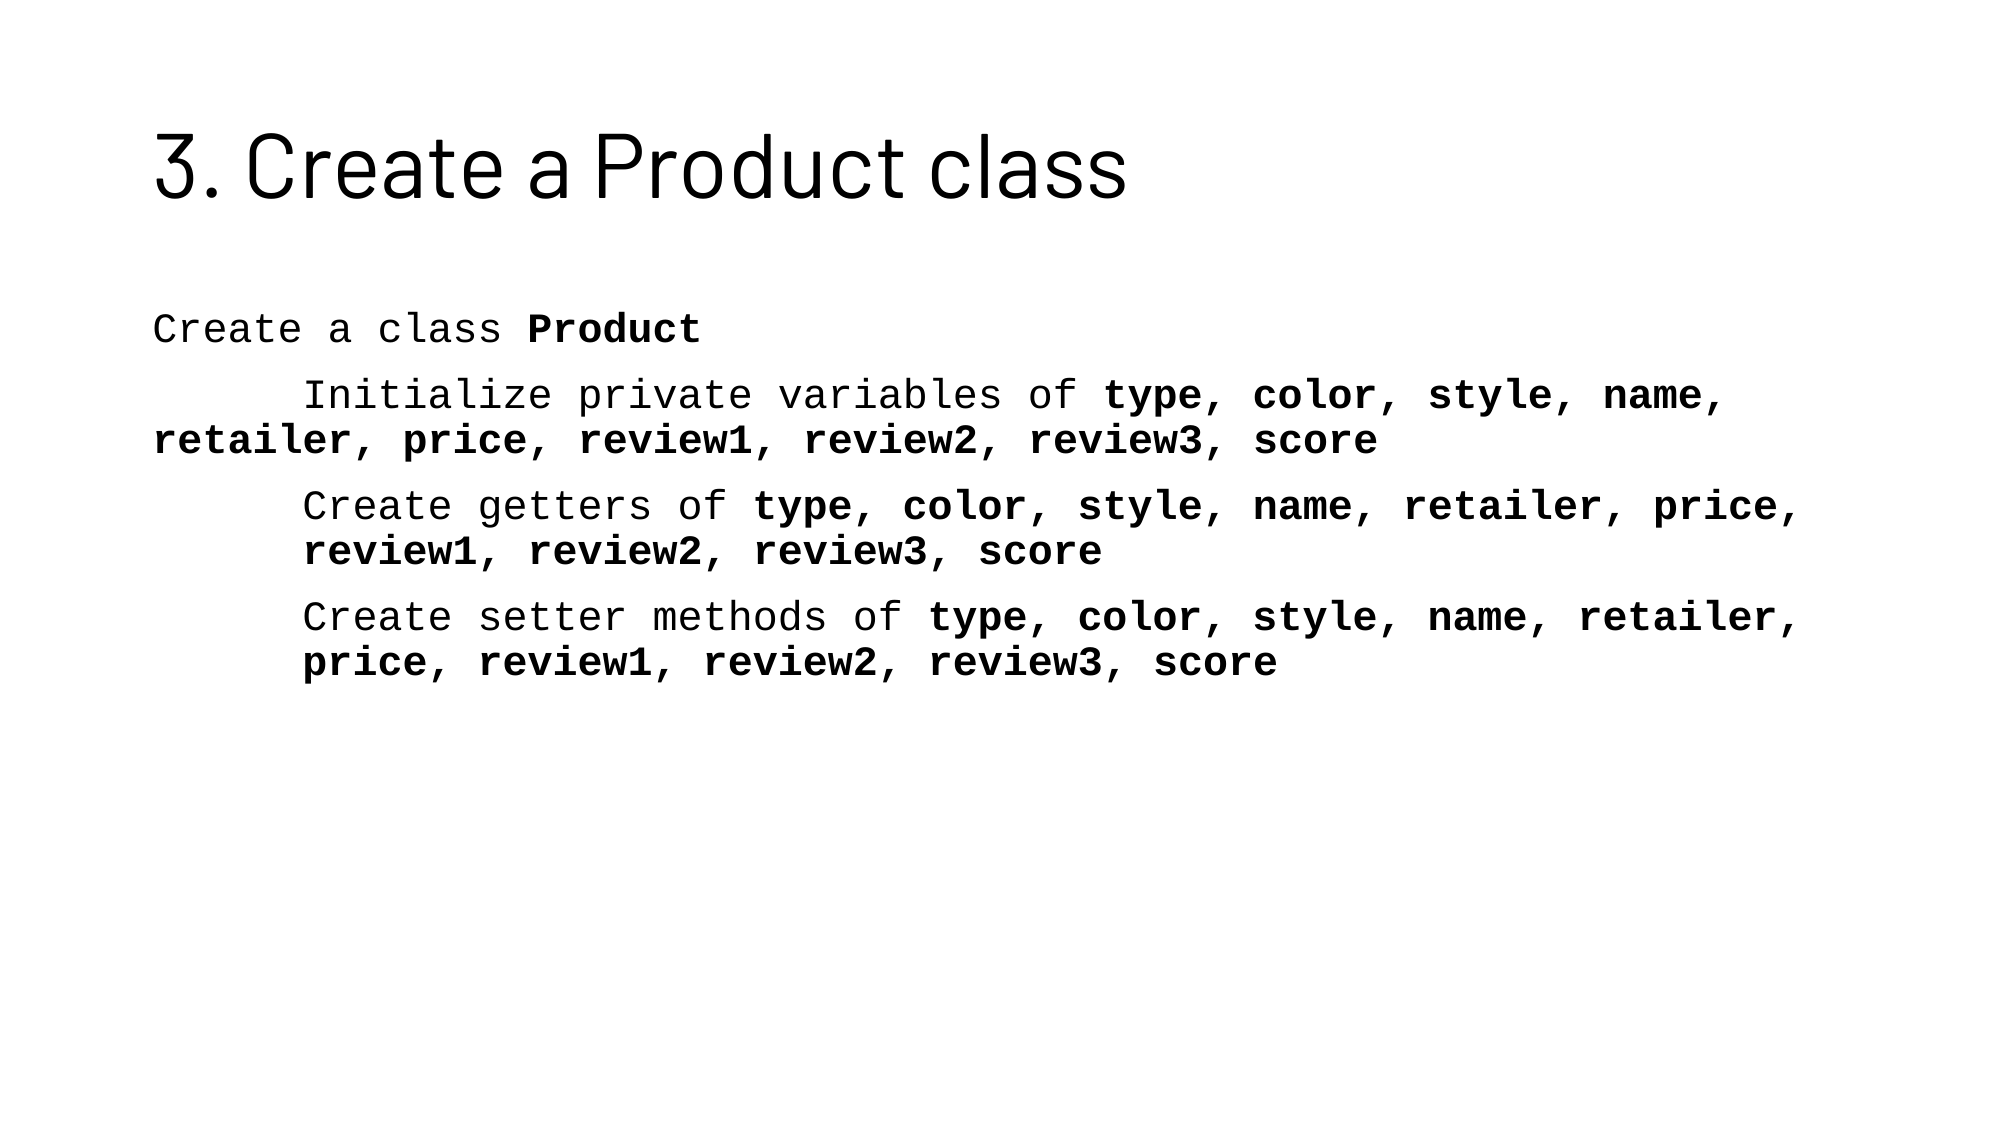

# 3. Create a Product class
Create a class Product
	Initialize private variables of type, color, style, name, 	retailer, price, review1, review2, review3, score
	Create getters of type, color, style, name, retailer, price, 	review1, review2, review3, score
	Create setter methods of type, color, style, name, retailer, 	price, review1, review2, review3, score